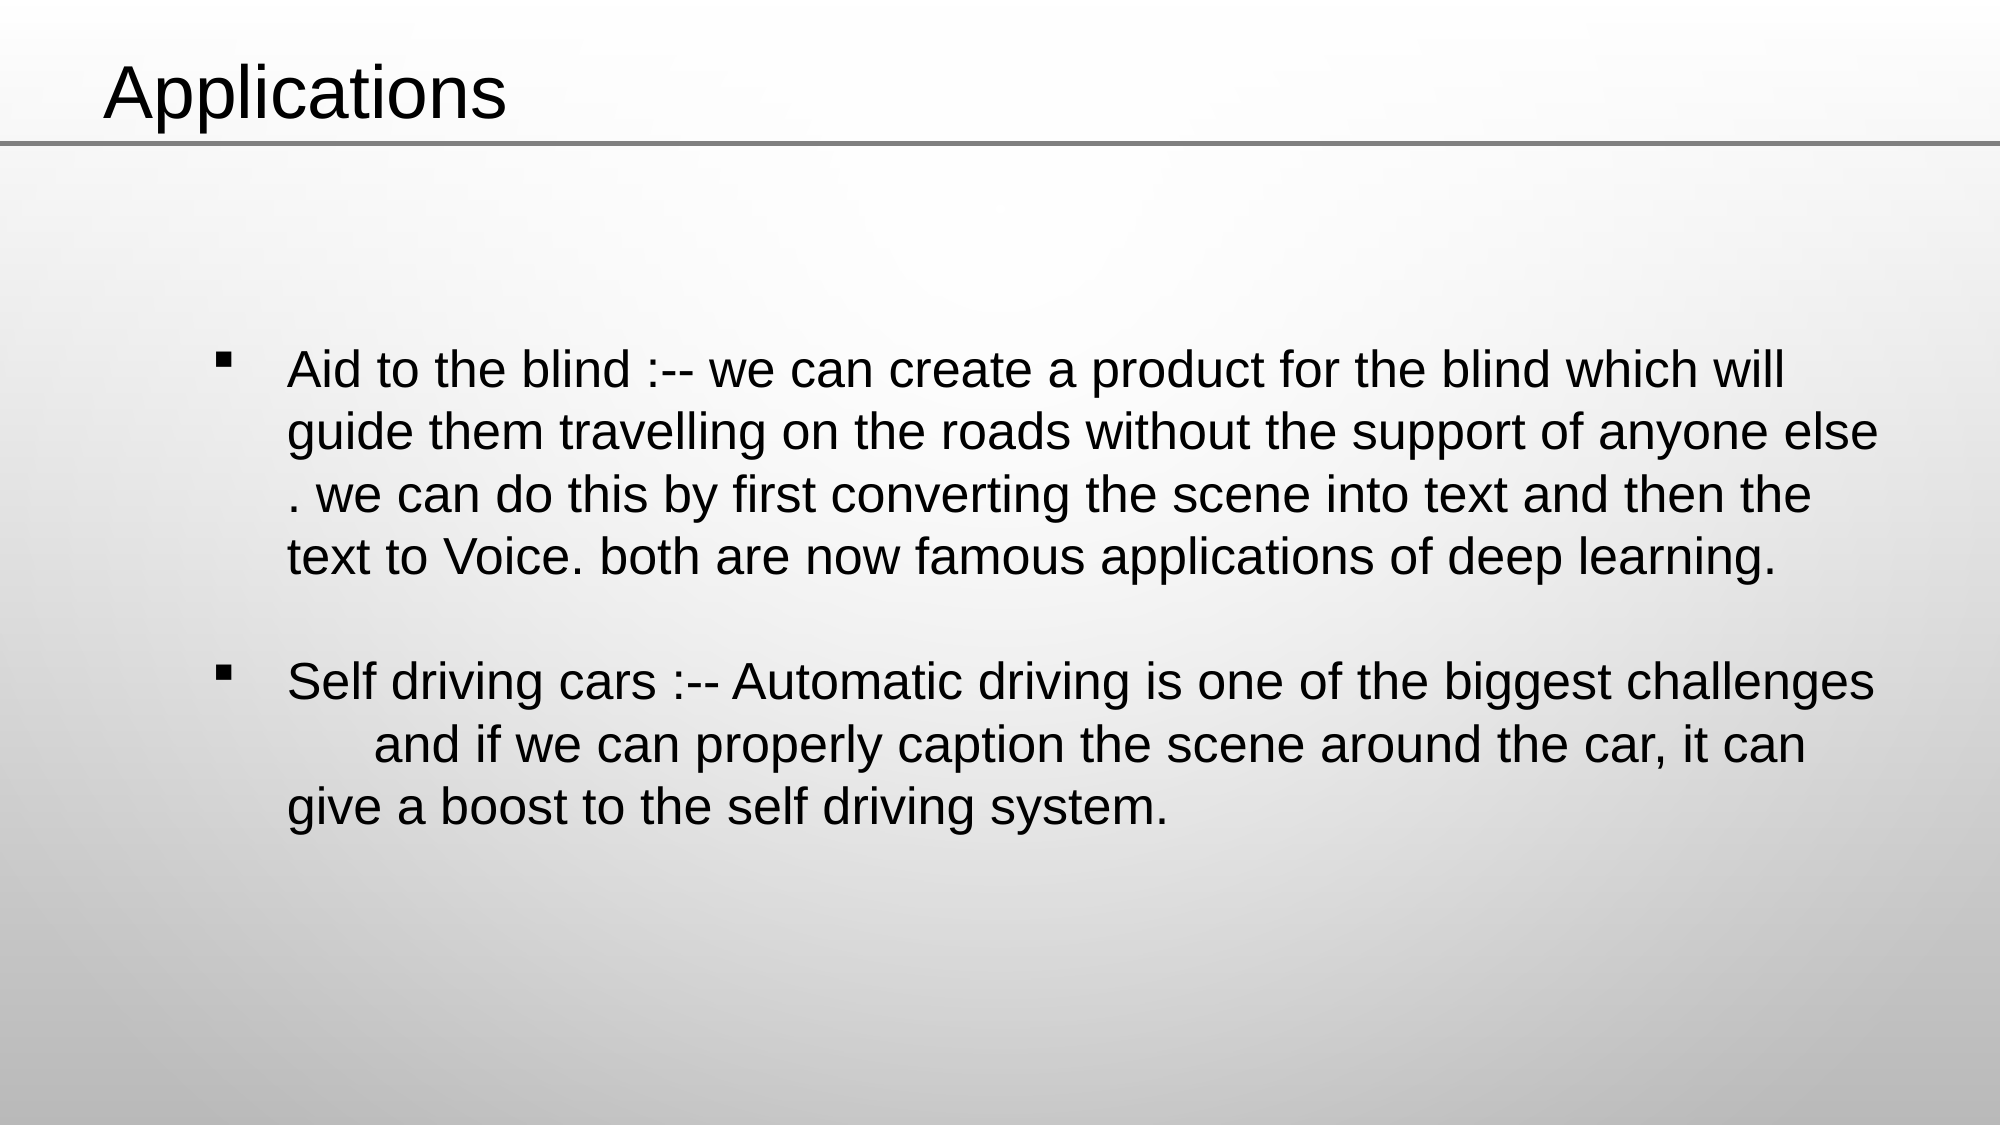

Applications
Aid to the blind :-- we can create a product for the blind which will guide them travelling on the roads without the support of anyone else . we can do this by first converting the scene into text and then the text to Voice. both are now famous applications of deep learning.

Self driving cars :-- Automatic driving is one of the biggest challenges       and if we can properly caption the scene around the car, it can give a boost to the self driving system.